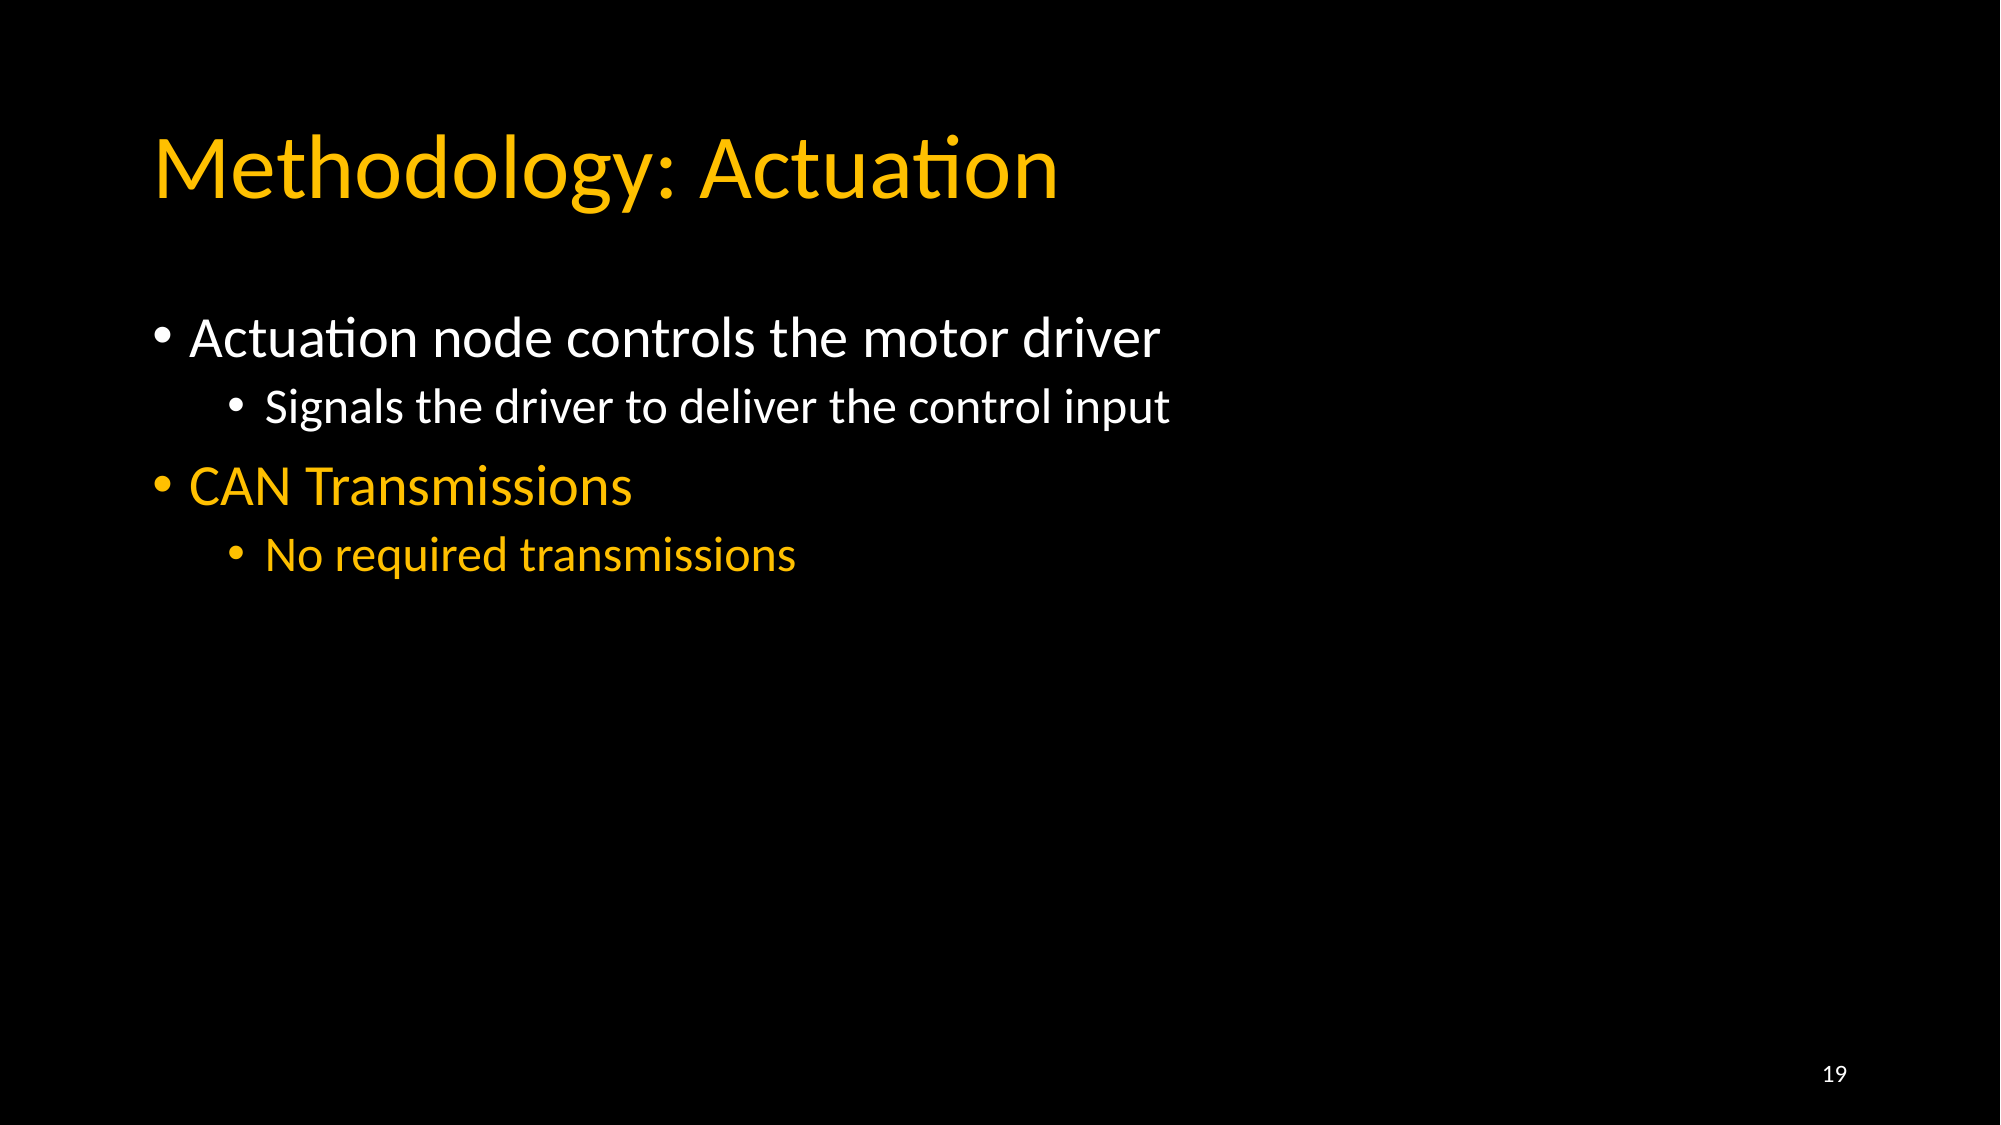

# Methodology: Actuation
Actuation node controls the motor driver
Signals the driver to deliver the control input
CAN Transmissions
No required transmissions
19